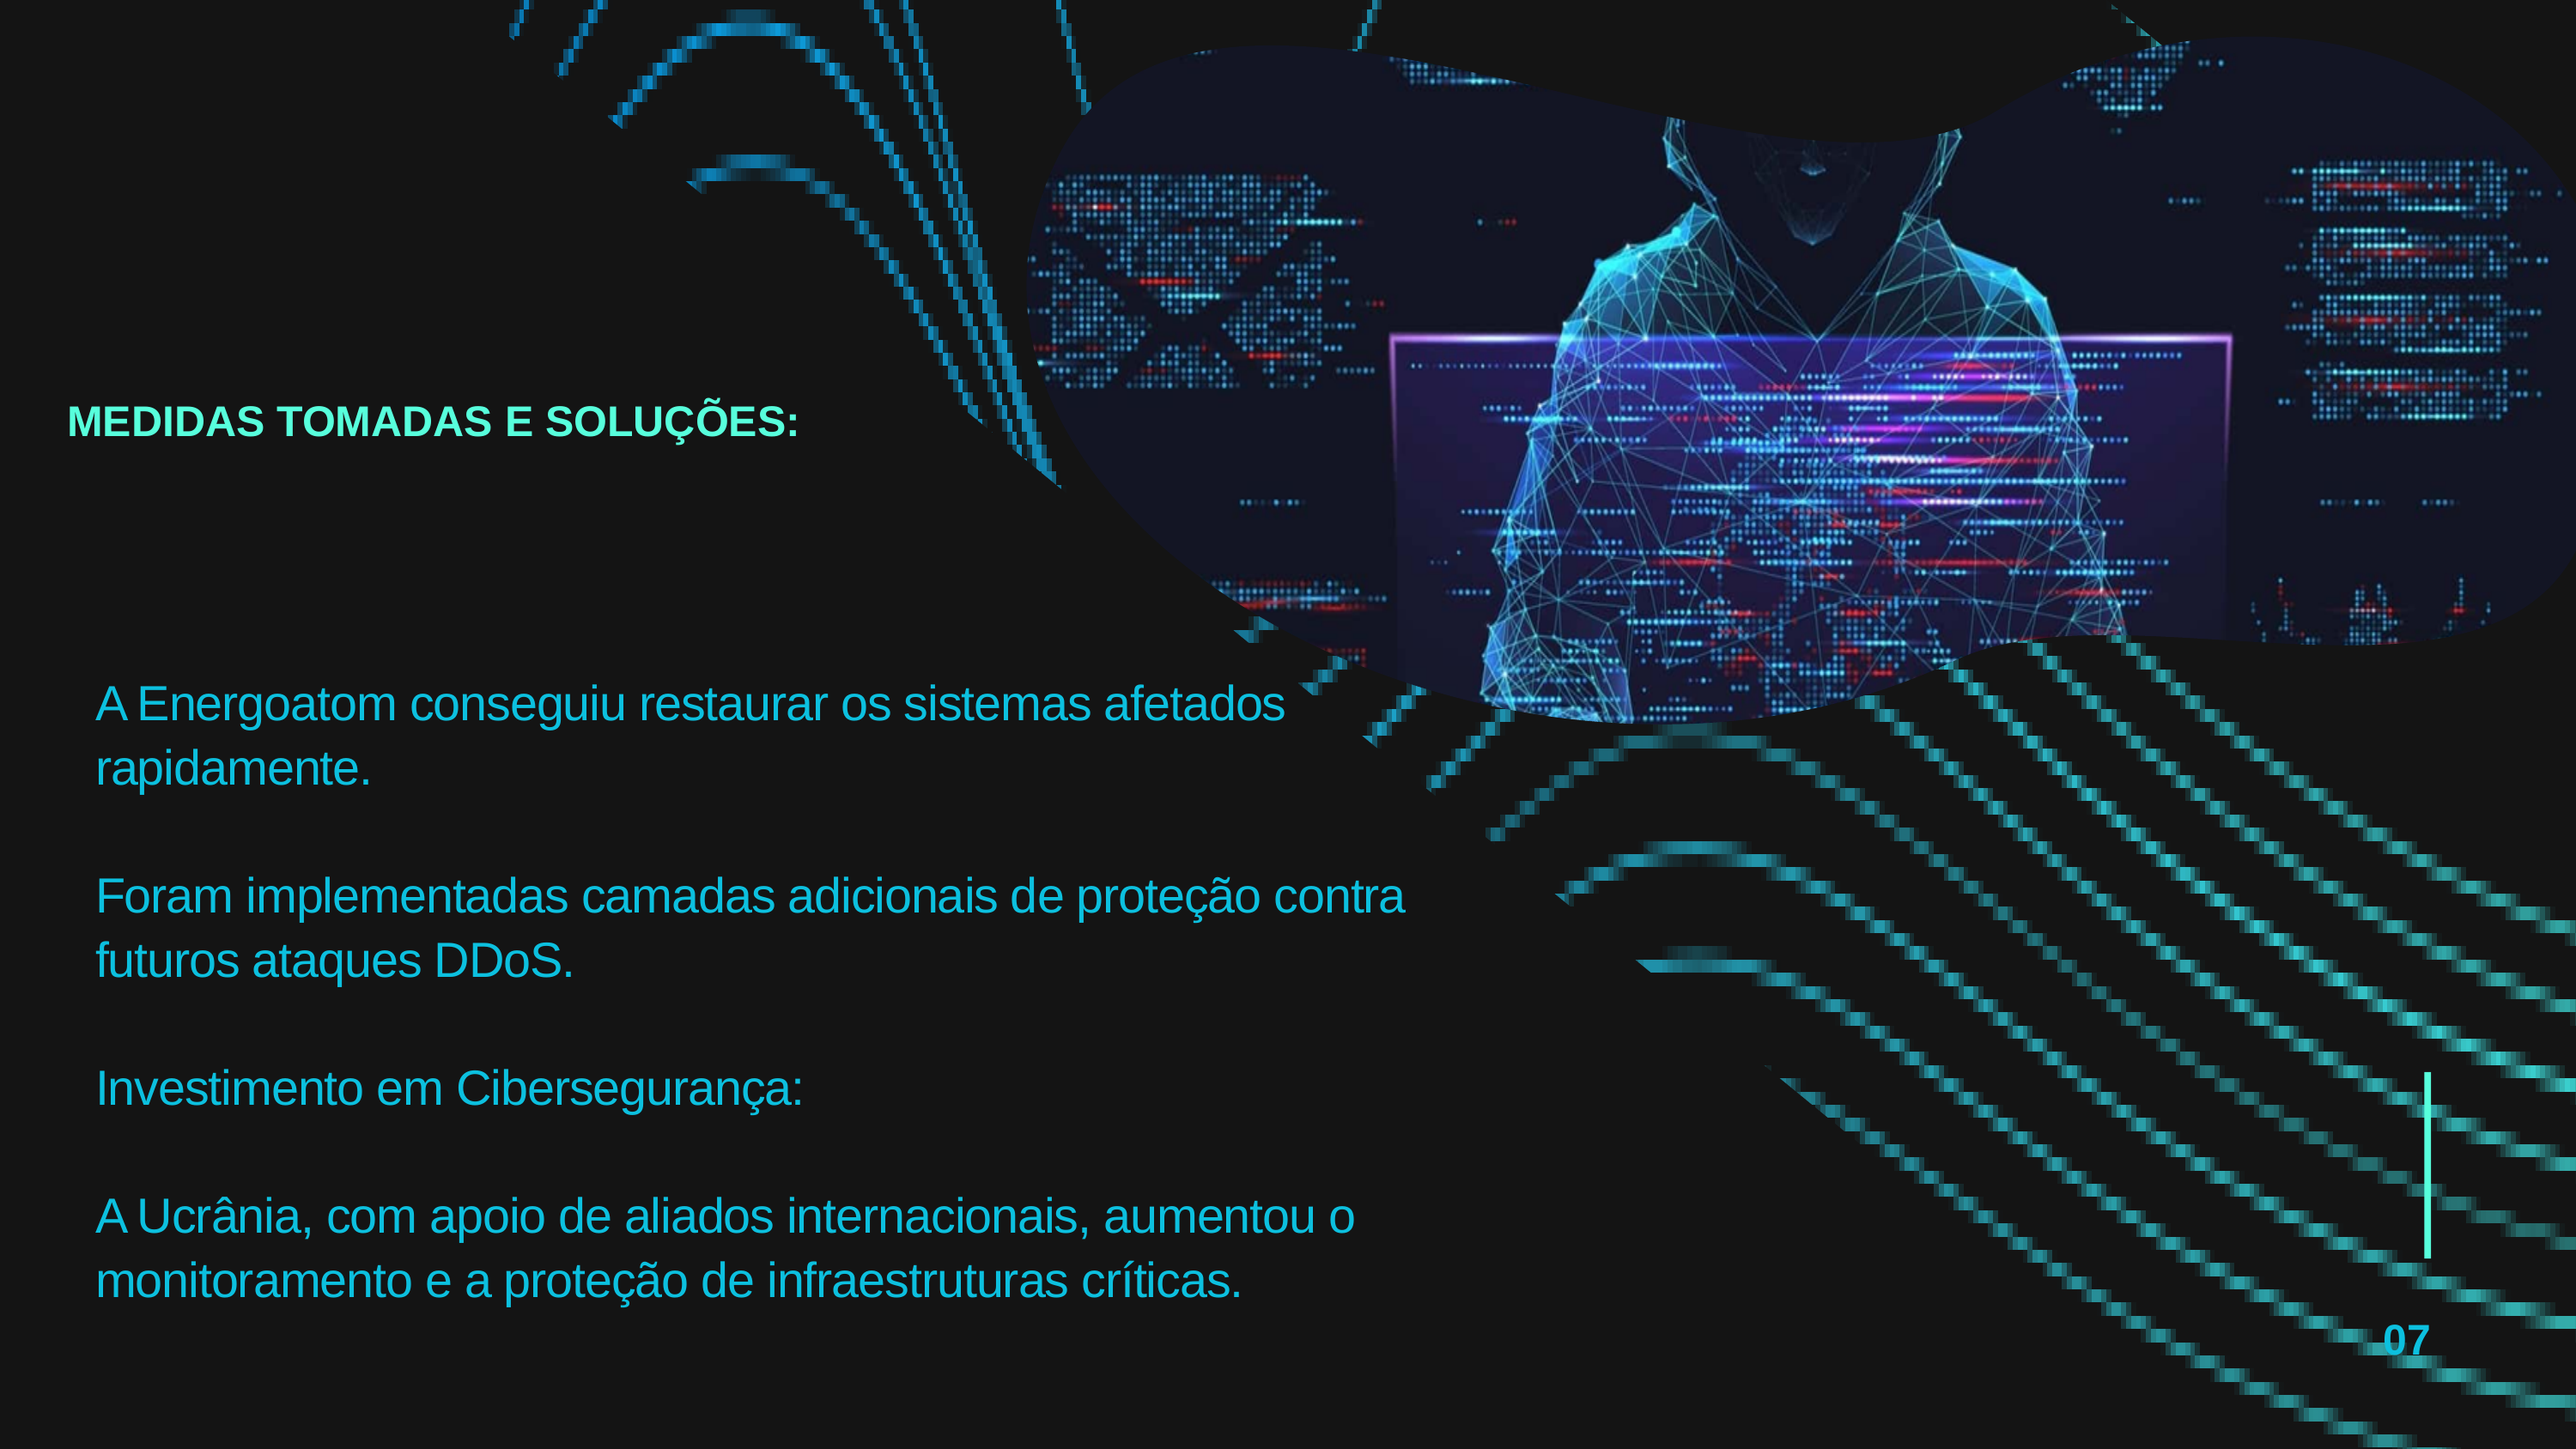

A Energoatom conseguiu restaurar os sistemas afetados rapidamente.

Foram implementadas camadas adicionais de proteção contra futuros ataques DDoS.

Investimento em Cibersegurança:

A Ucrânia, com apoio de aliados internacionais, aumentou o monitoramento e a proteção de infraestruturas críticas.

MEDIDAS TOMADAS E SOLUÇÕES:

07